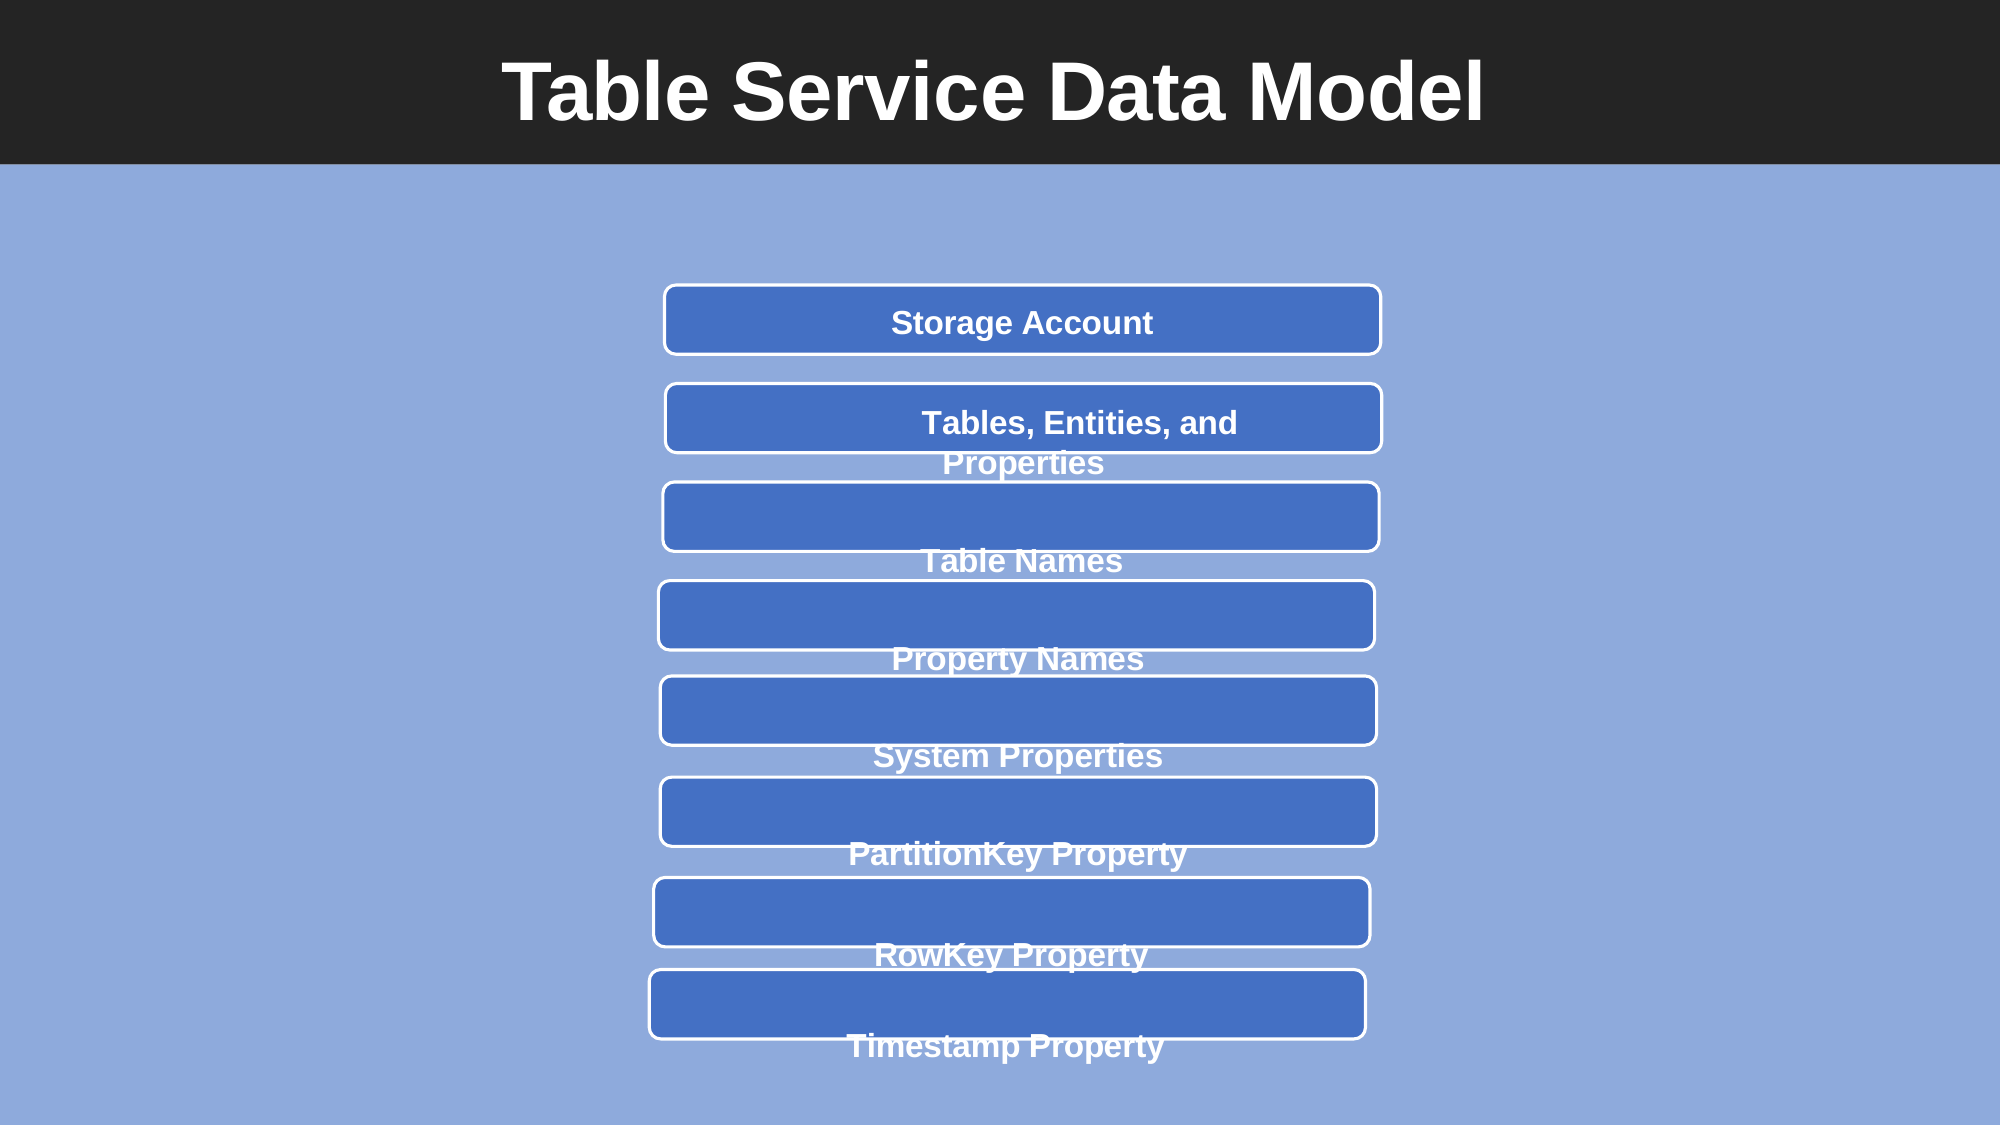

# Table Service Data Model

Storage Account

Tables, Entities, and Properties
Table Names Property Names System Properties PartitionKey Property
RowKey Property Timestamp Property